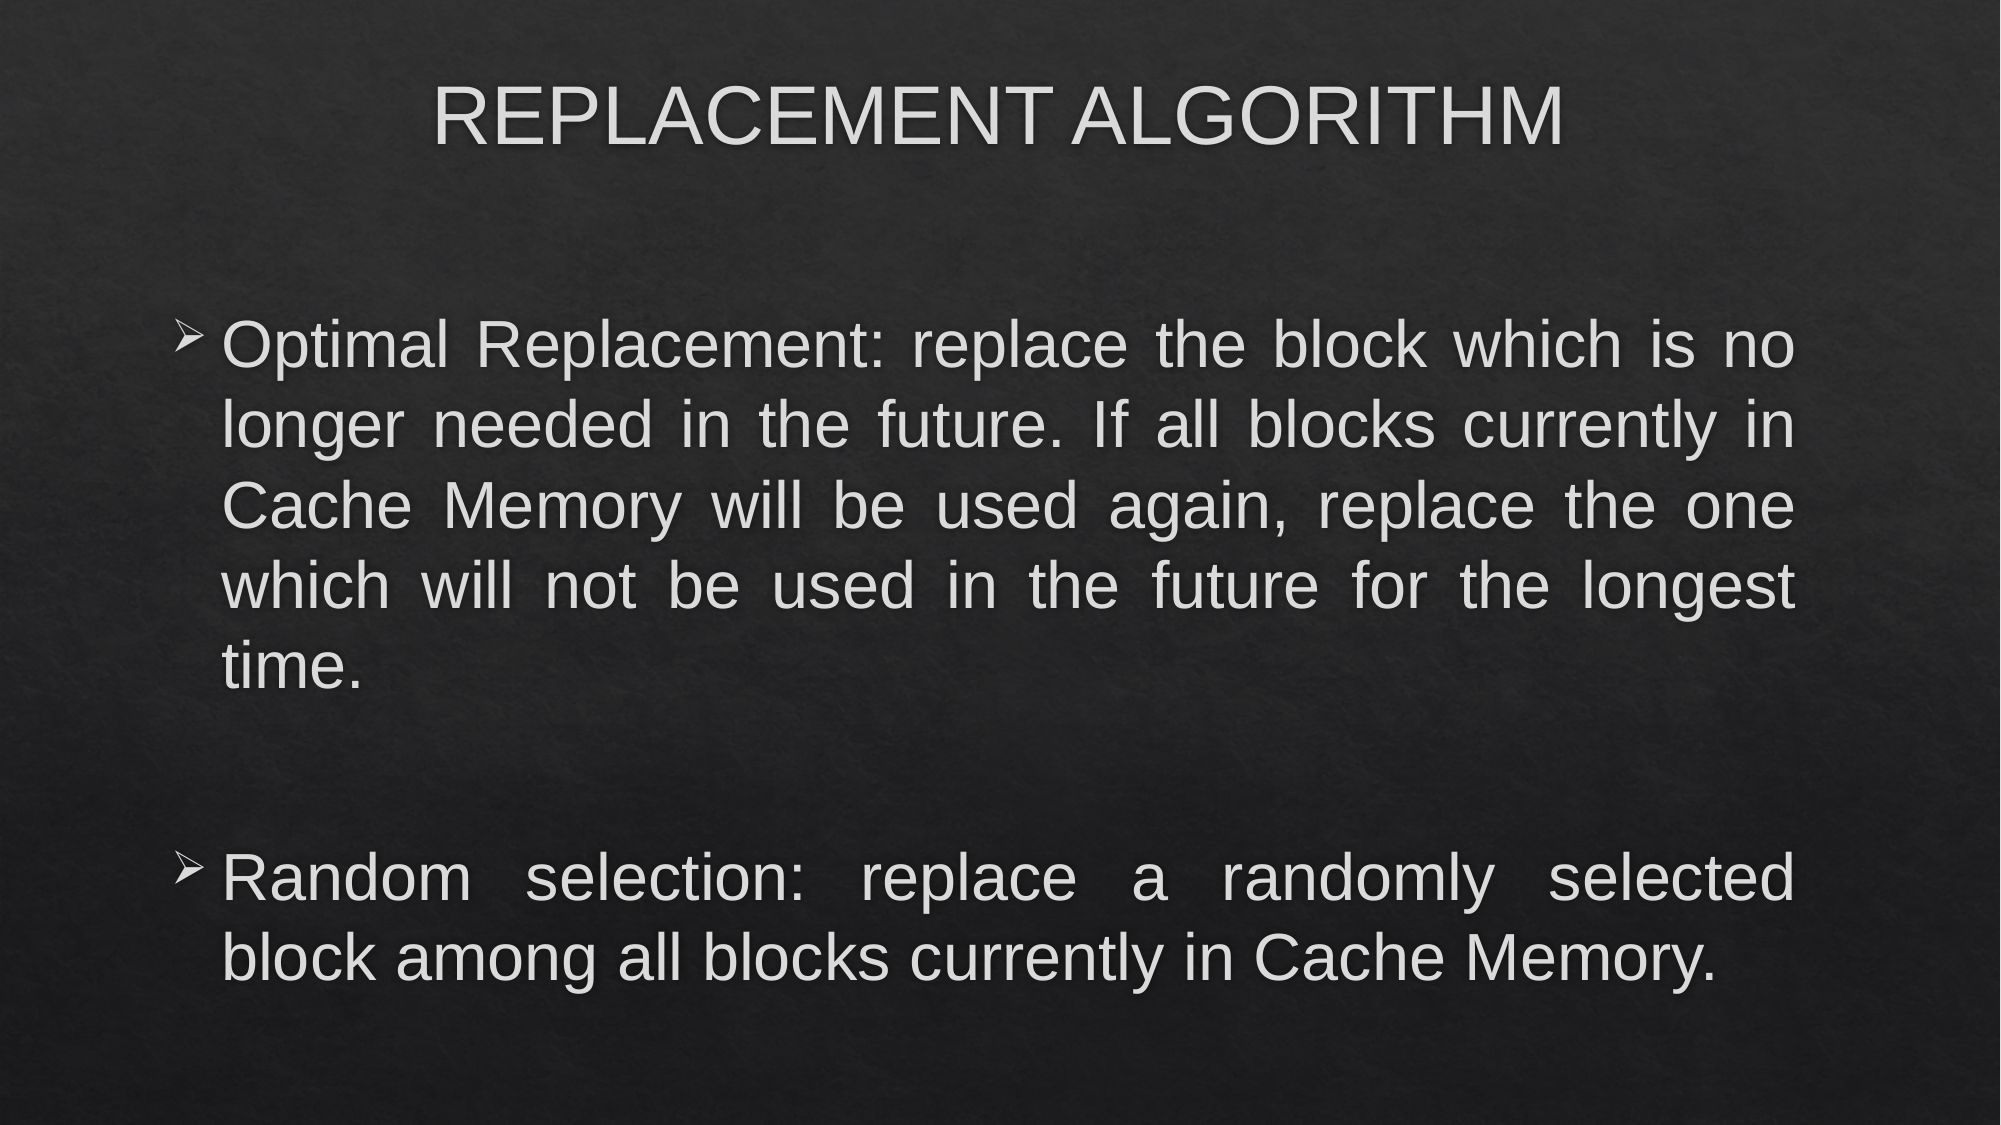

# REPLACEMENT ALGORITHM
Optimal Replacement: replace the block which is no longer needed in the future. If all blocks currently in Cache Memory will be used again, replace the one which will not be used in the future for the longest time.

Random selection: replace a randomly selected block among all blocks currently in Cache Memory.